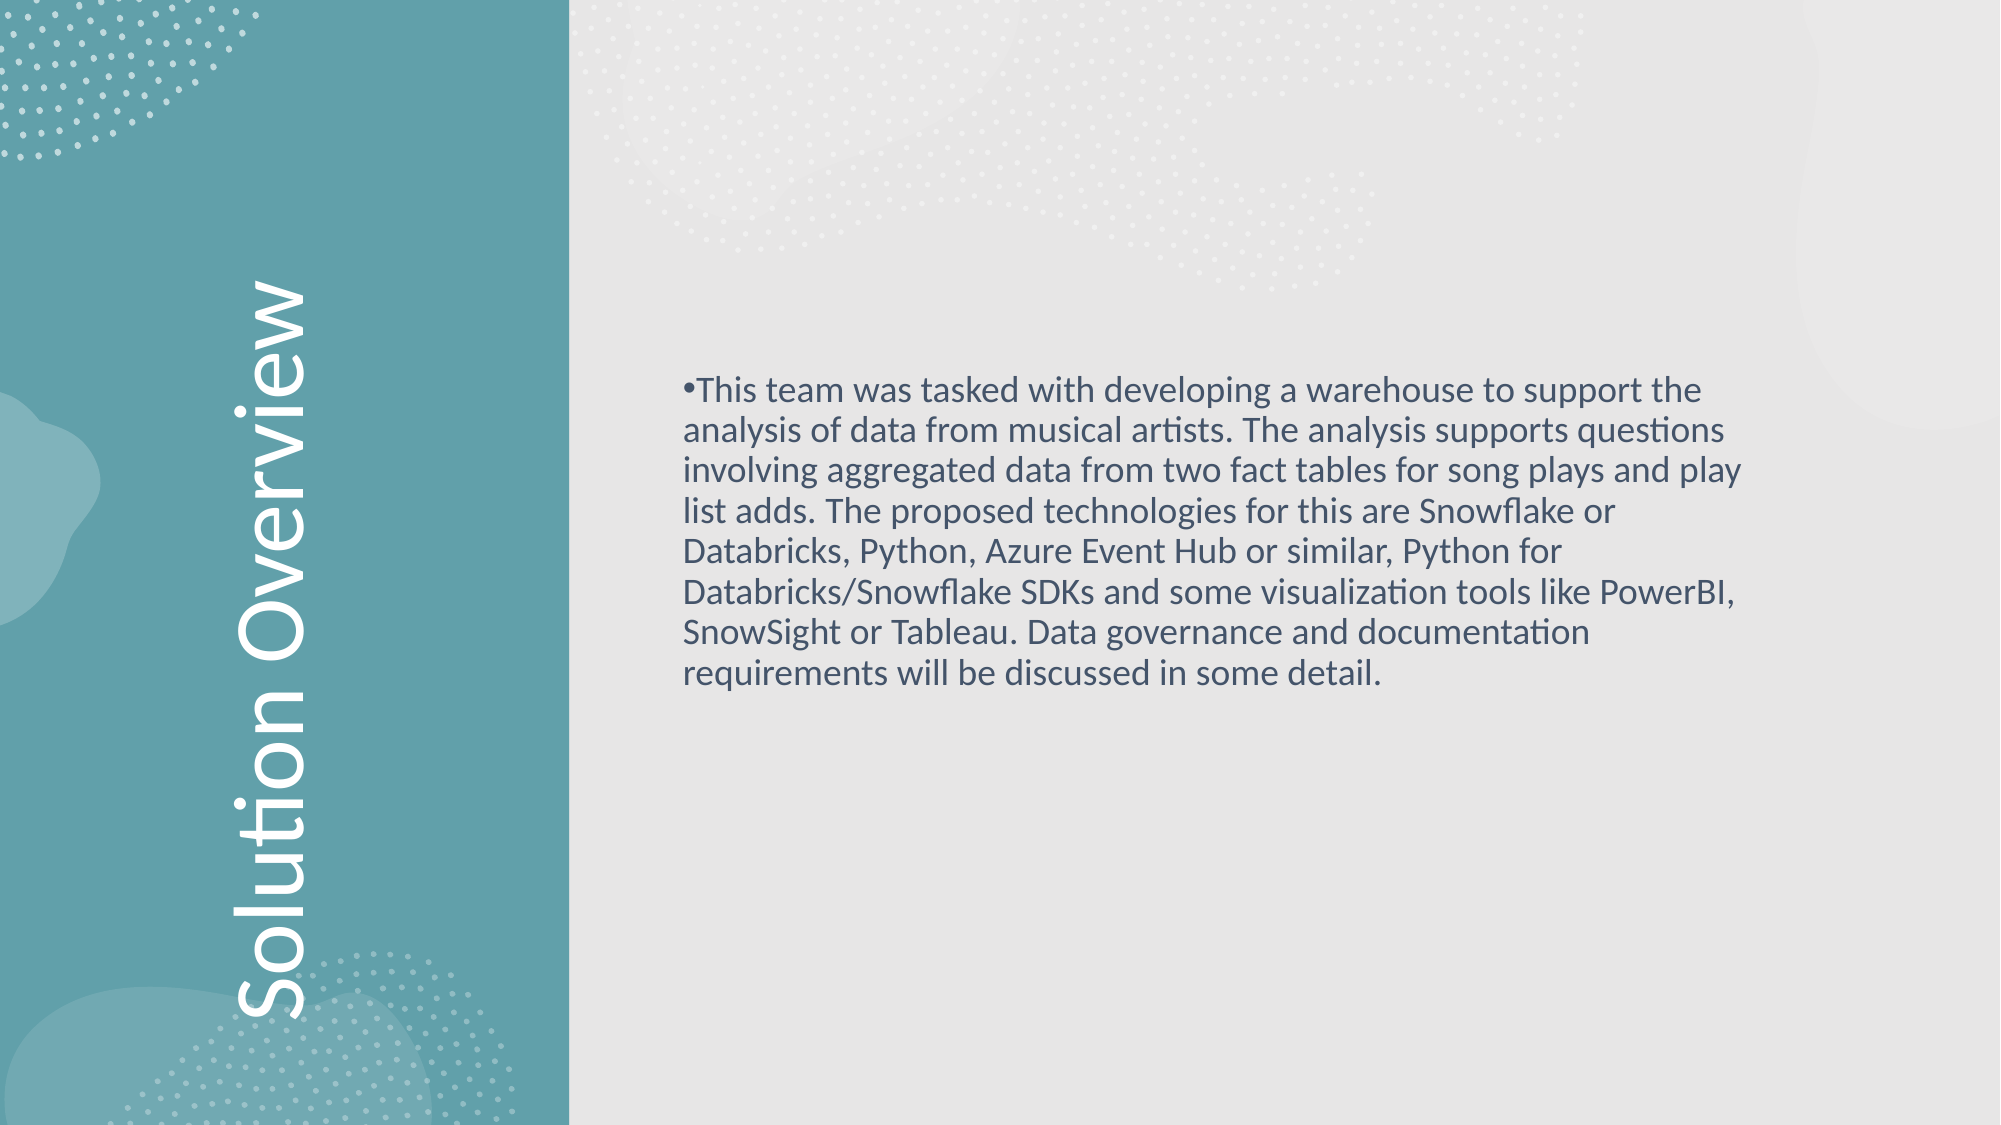

This team was tasked with developing a warehouse to support the analysis of data from musical artists. The analysis supports questions involving aggregated data from two fact tables for song plays and play list adds. The proposed technologies for this are Snowflake or Databricks, Python, Azure Event Hub or similar, Python for Databricks/Snowflake SDKs and some visualization tools like PowerBI, SnowSight or Tableau. Data governance and documentation requirements will be discussed in some detail.

# Solution Overview